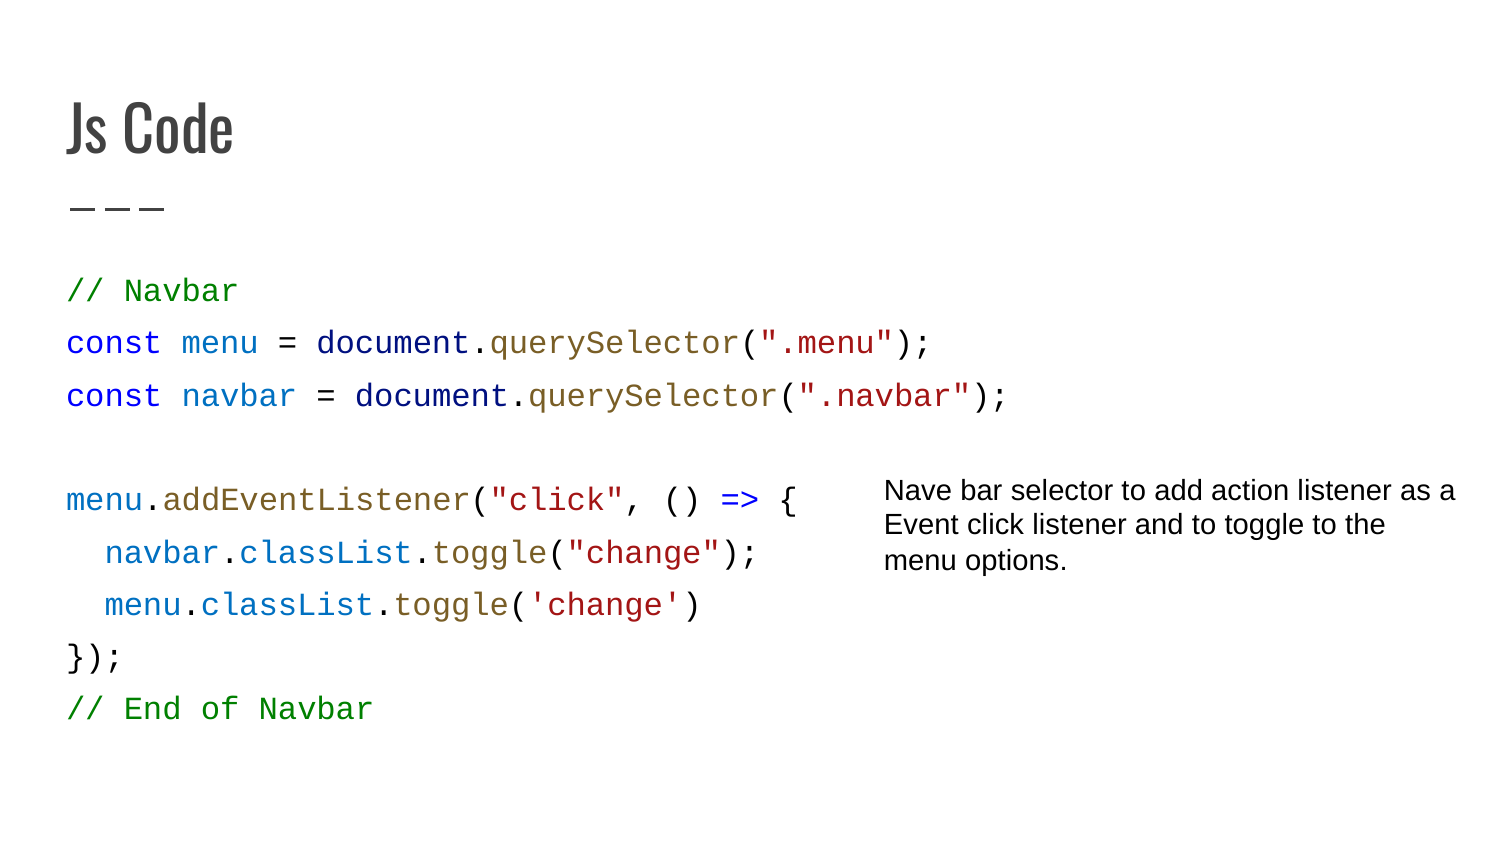

# Js Code
// Navbar
const menu = document.querySelector(".menu");
const navbar = document.querySelector(".navbar");

menu.addEventListener("click", () => {
  navbar.classList.toggle("change");
  menu.classList.toggle('change')
});
// End of Navbar

Nave bar selector to add action listener as a Event click listener and to toggle to the menu options.